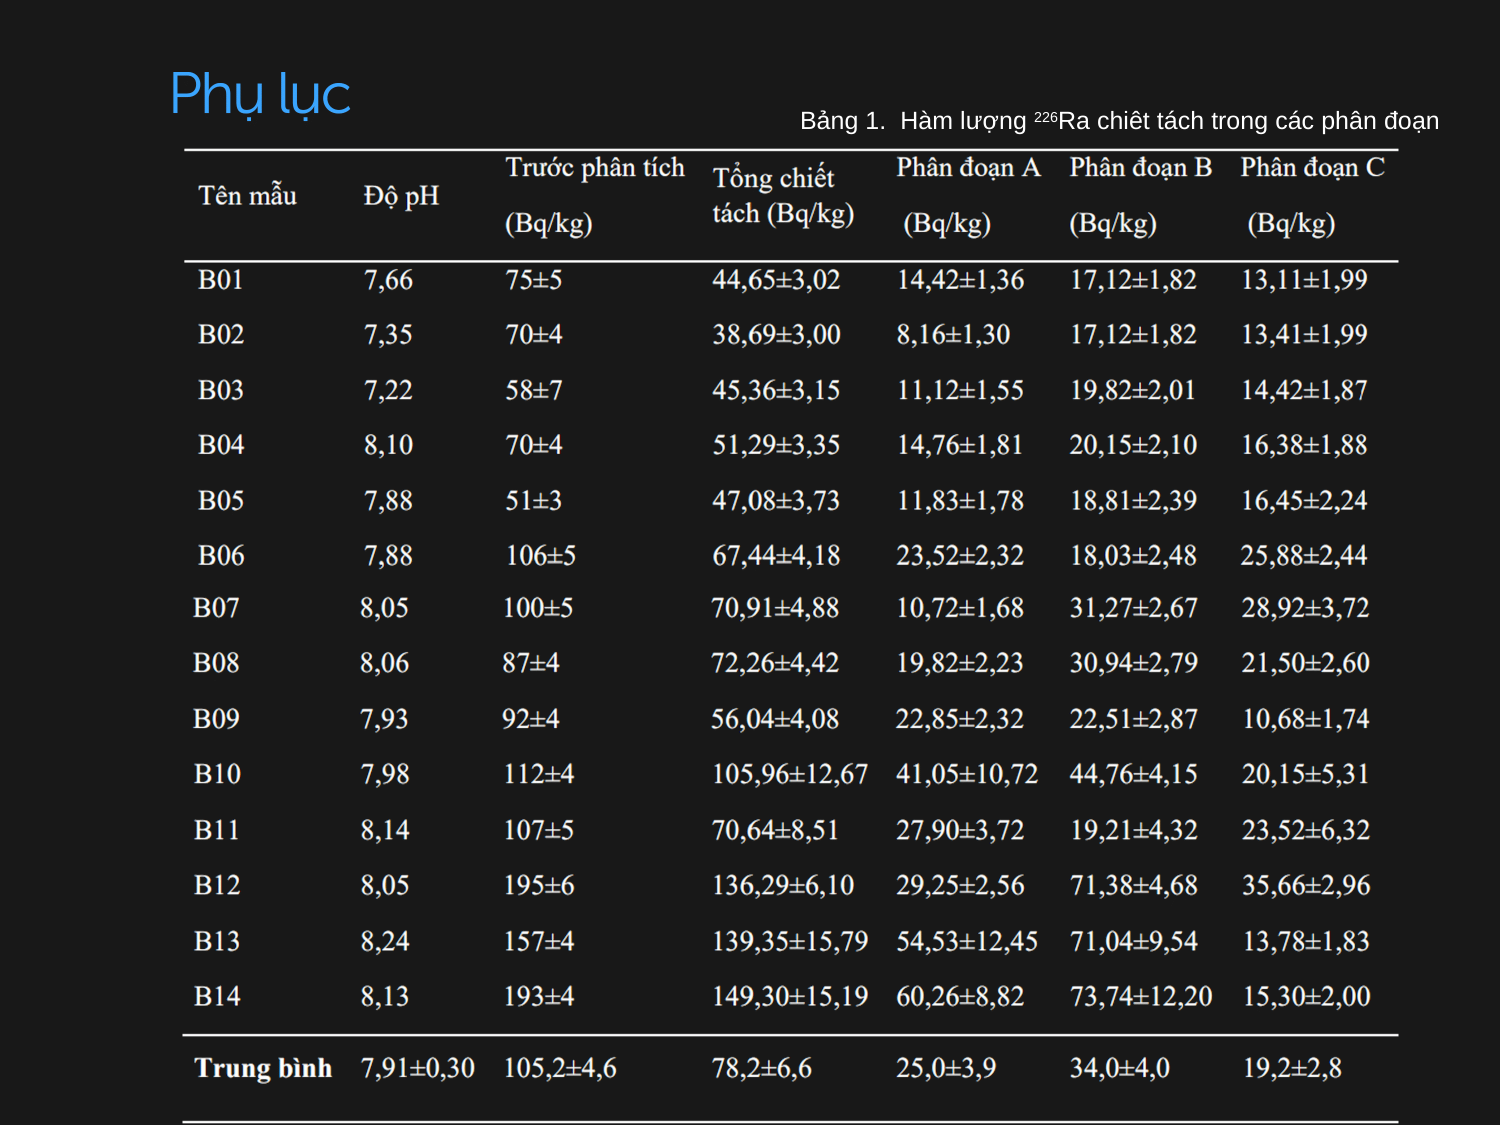

Bảng 1.  Hàm lượng 226Ra chiêt tách trong các phân đoạn